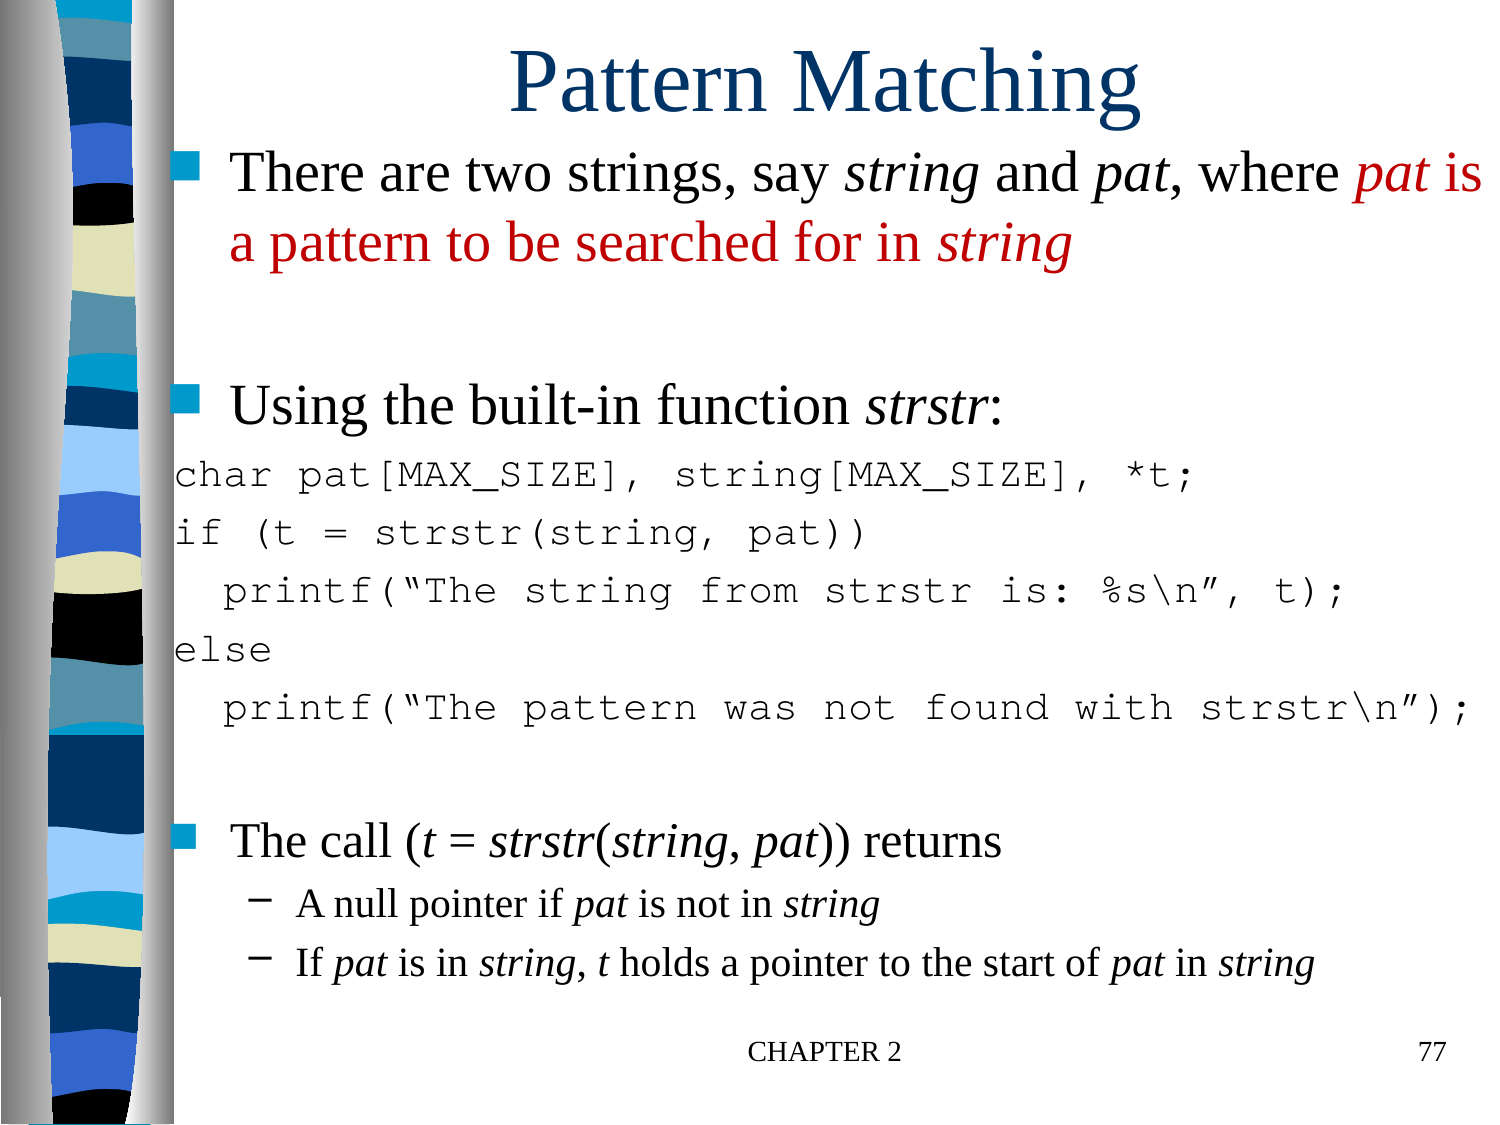

# Pattern Matching
There are two strings, say string and pat, where pat is a pattern to be searched for in string

Using the built-in function strstr:
char pat[MAX_SIZE], string[MAX_SIZE], *t;
if (t = strstr(string, pat))
  printf(“The string from strstr is: %s\n”, t);
else
  printf(“The pattern was not found with strstr\n”);

The call (t = strstr(string, pat)) returns
A null pointer if pat is not in string
If pat is in string, t holds a pointer to the start of pat in string

CHAPTER 2
77